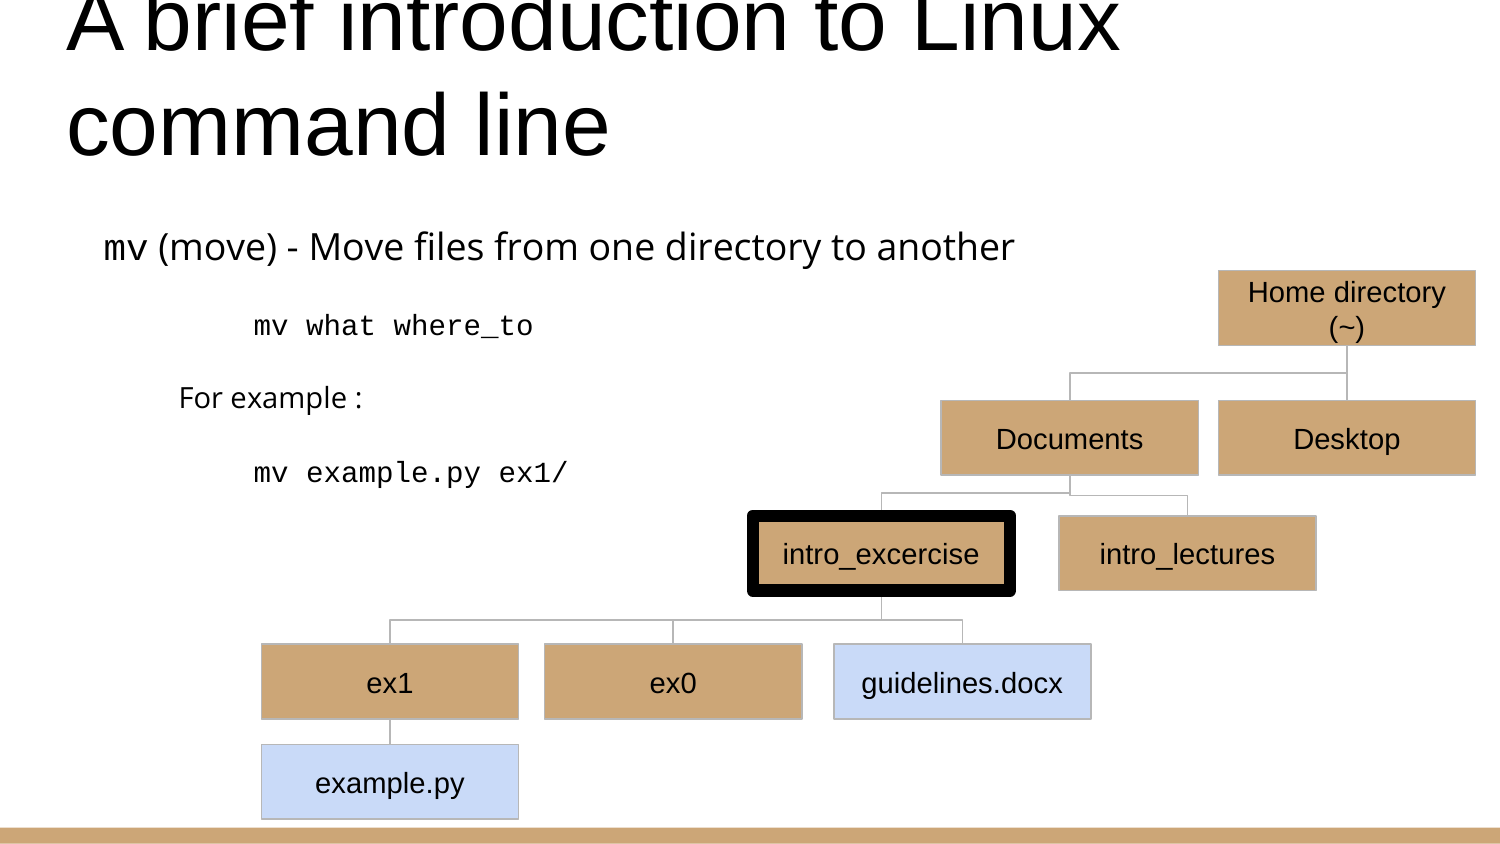

# A brief introduction to Linux command line
mv (move) - Move files from one directory to another
mv what where_to
For example :
mv example.py ex1/
Home directory (~)
Documents
Desktop
intro_excercise
intro_lectures
ex1
ex0
guidelines.docx
example.py